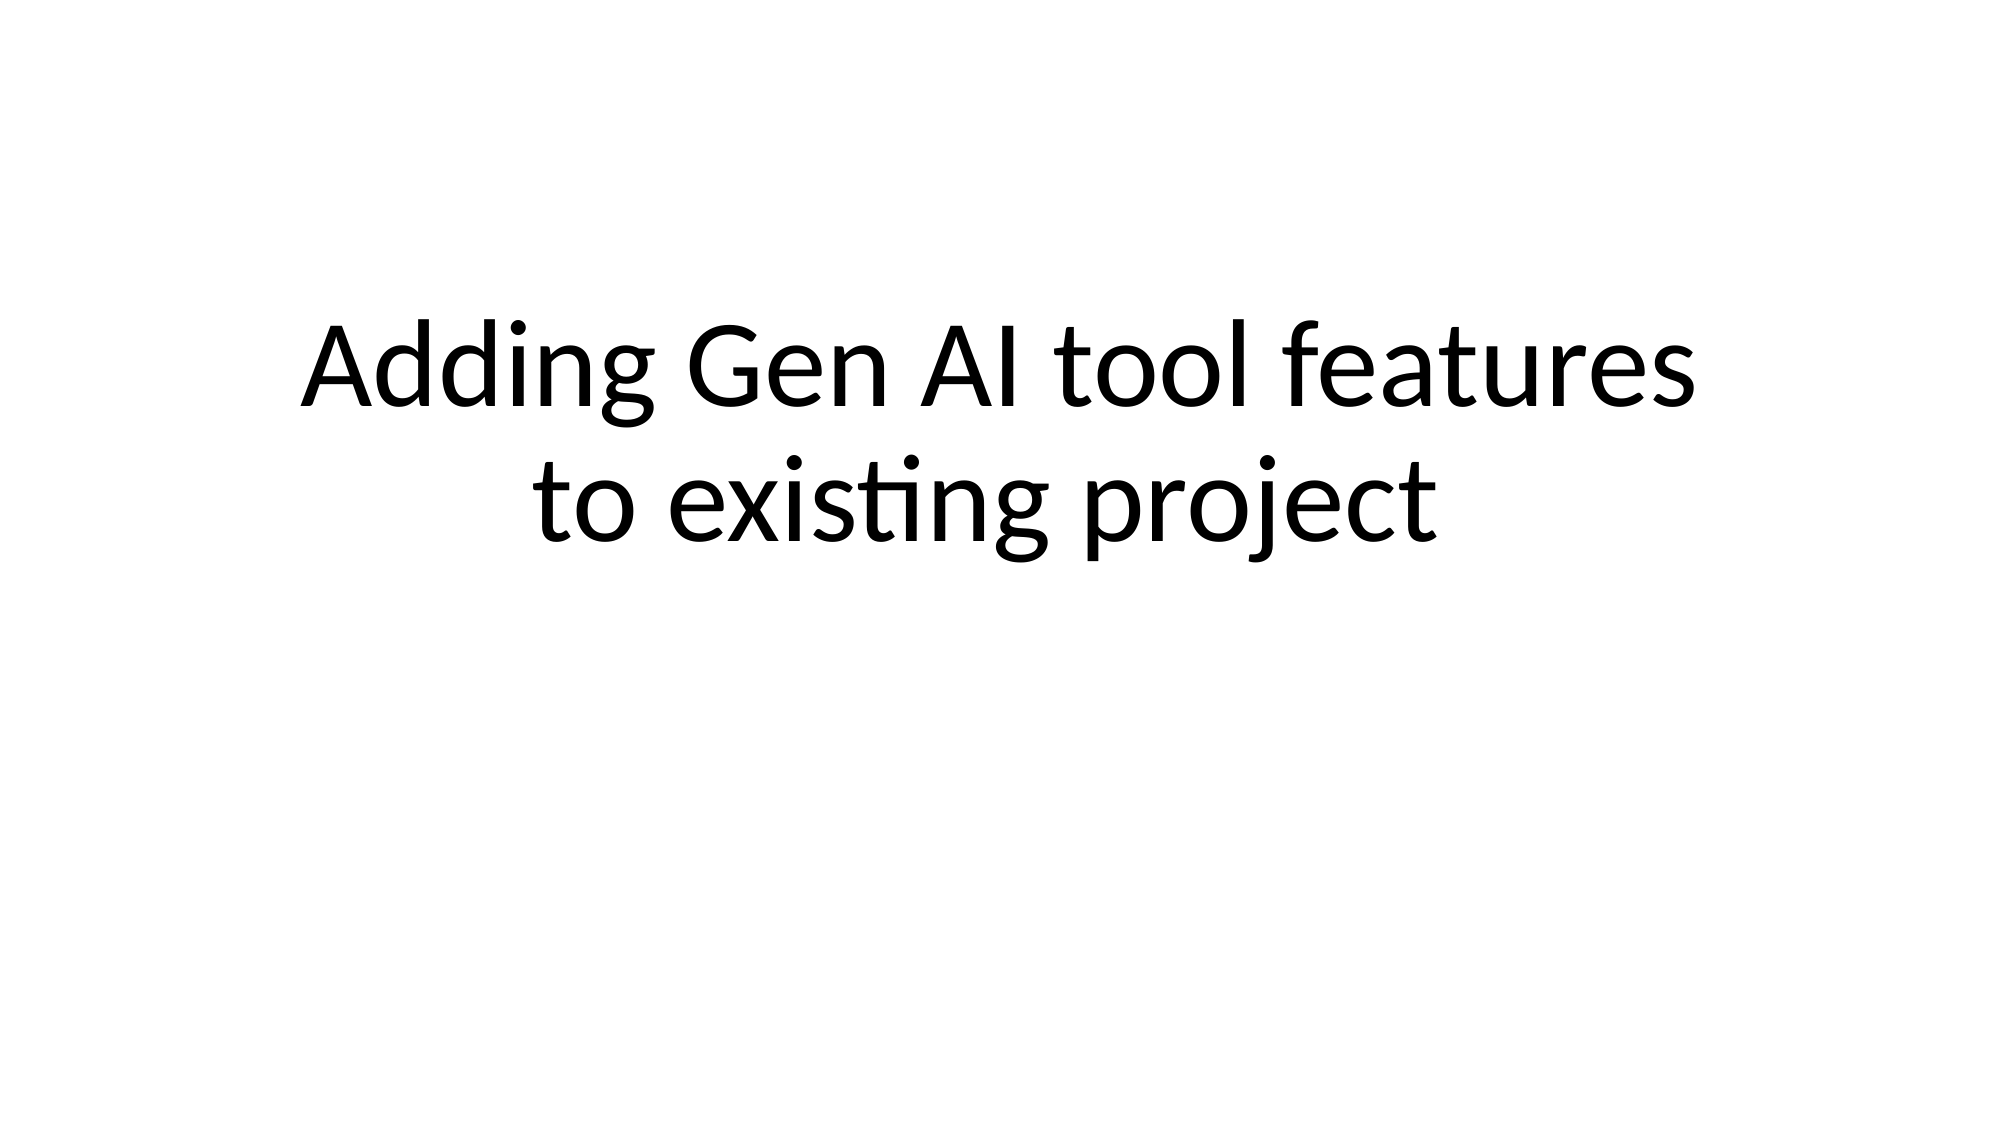

# Adding Gen AI tool features to existing project